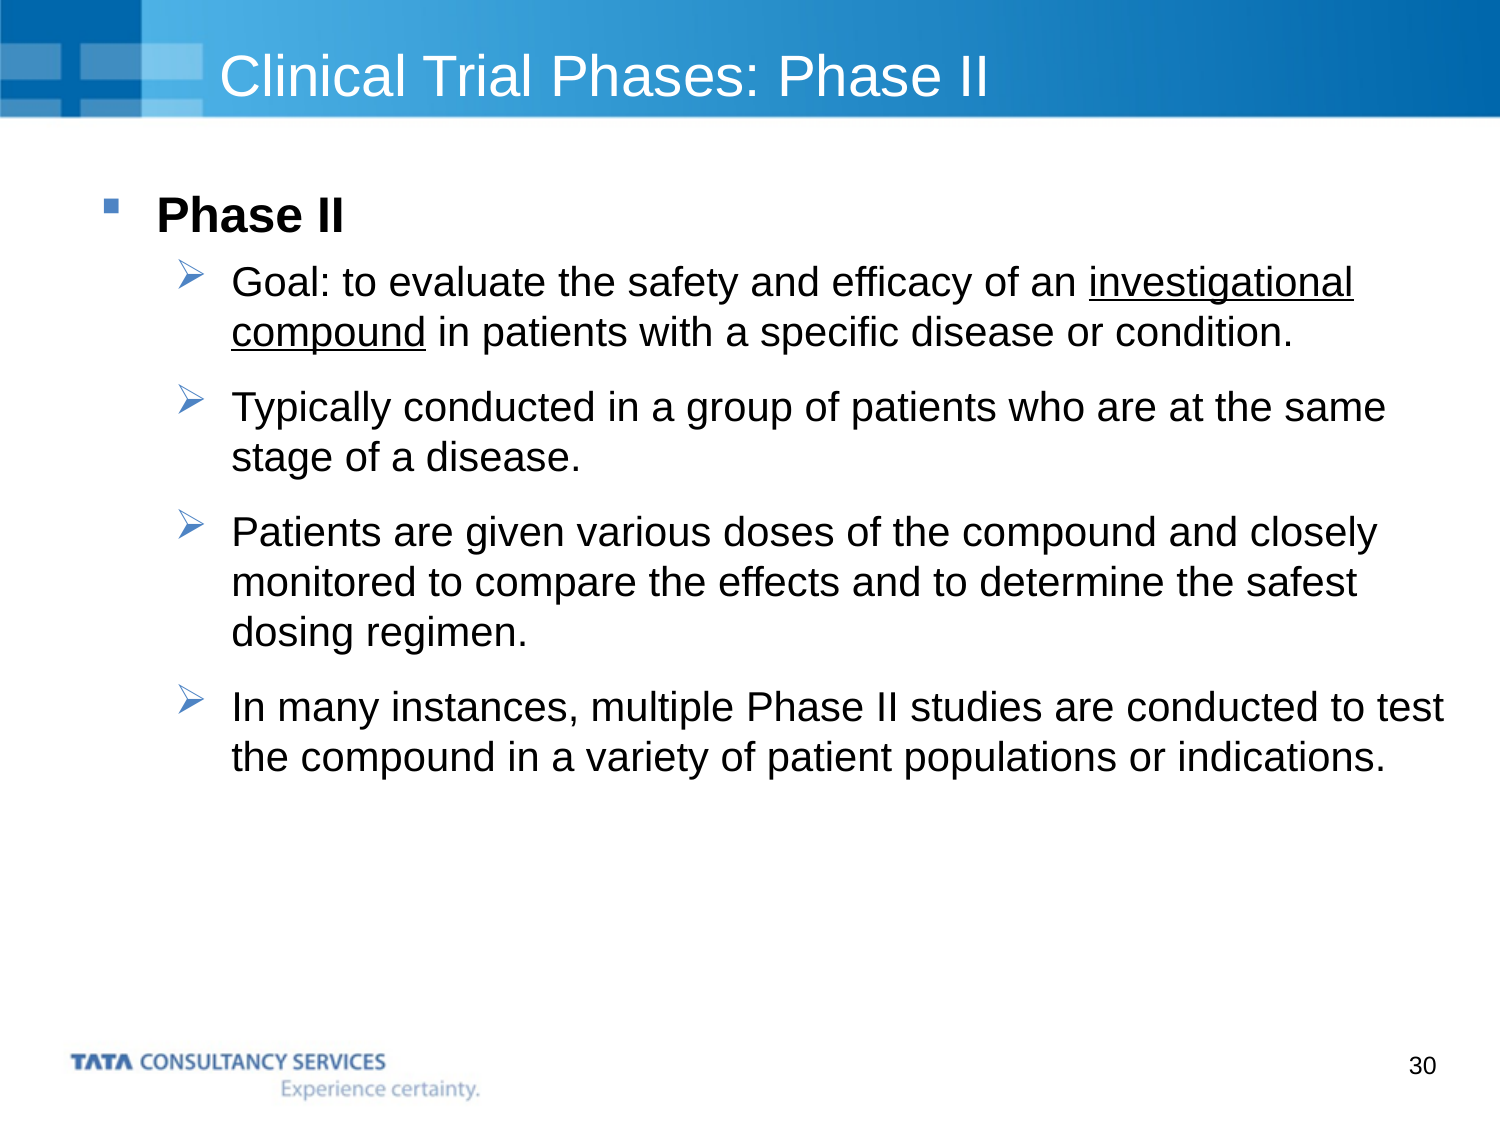

Clinical Trial Phases: Phase II
Phase II
Goal: to evaluate the safety and efficacy of an investigational compound in patients with a specific disease or condition.
Typically conducted in a group of patients who are at the same stage of a disease.
Patients are given various doses of the compound and closely monitored to compare the effects and to determine the safest dosing regimen.
In many instances, multiple Phase II studies are conducted to test the compound in a variety of patient populations or indications.